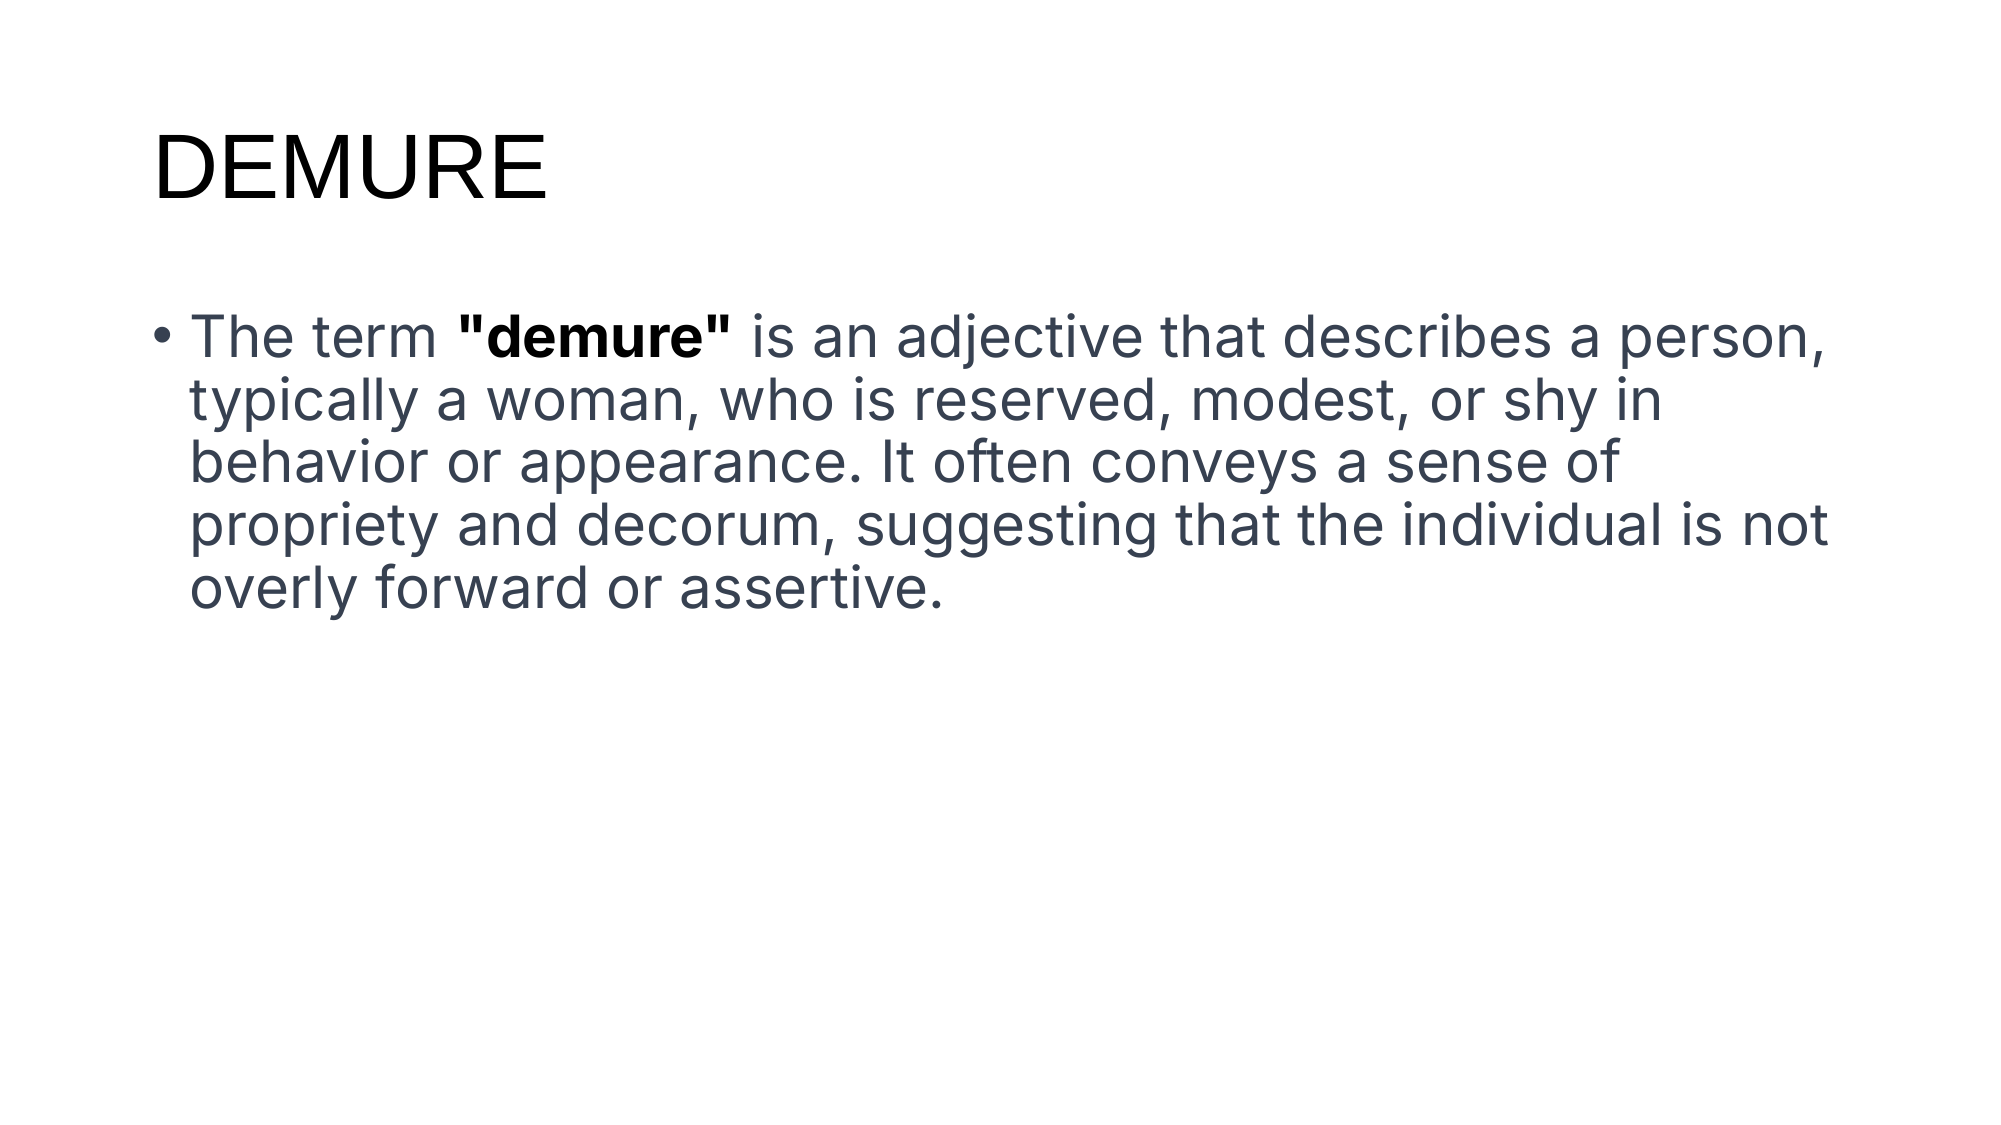

# DEMURE
The term "demure" is an adjective that describes a person, typically a woman, who is reserved, modest, or shy in behavior or appearance. It often conveys a sense of propriety and decorum, suggesting that the individual is not overly forward or assertive.